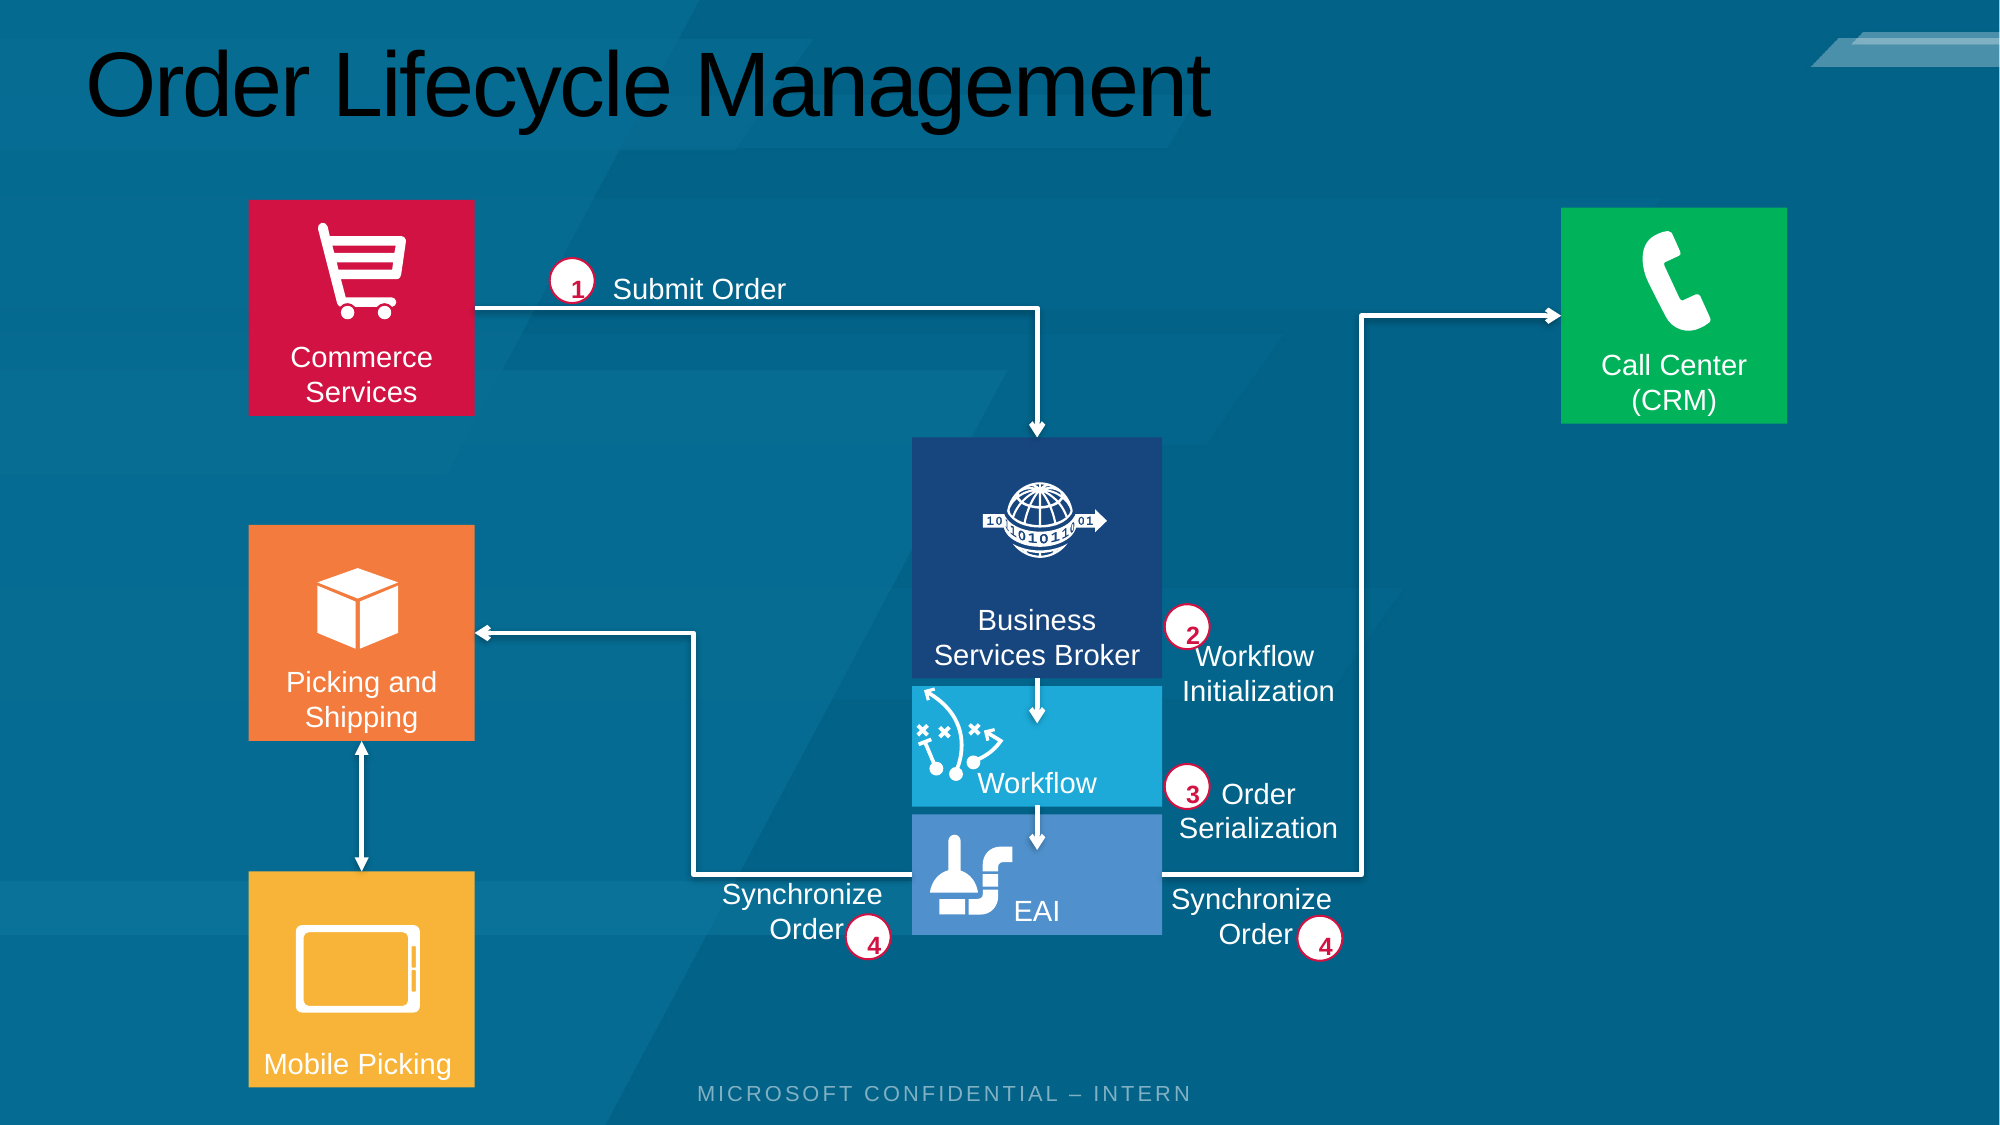

# Order Lifecycle Management
Commerce Services
Call Center
(CRM)

1
Submit Order
Synchronize
Order
4
Business Services Broker

Picking and Shipping

2
Workflow
Initialization
Synchronize
Order
4
Workflow

3
Order
Serialization
EAI

Mobile Picking